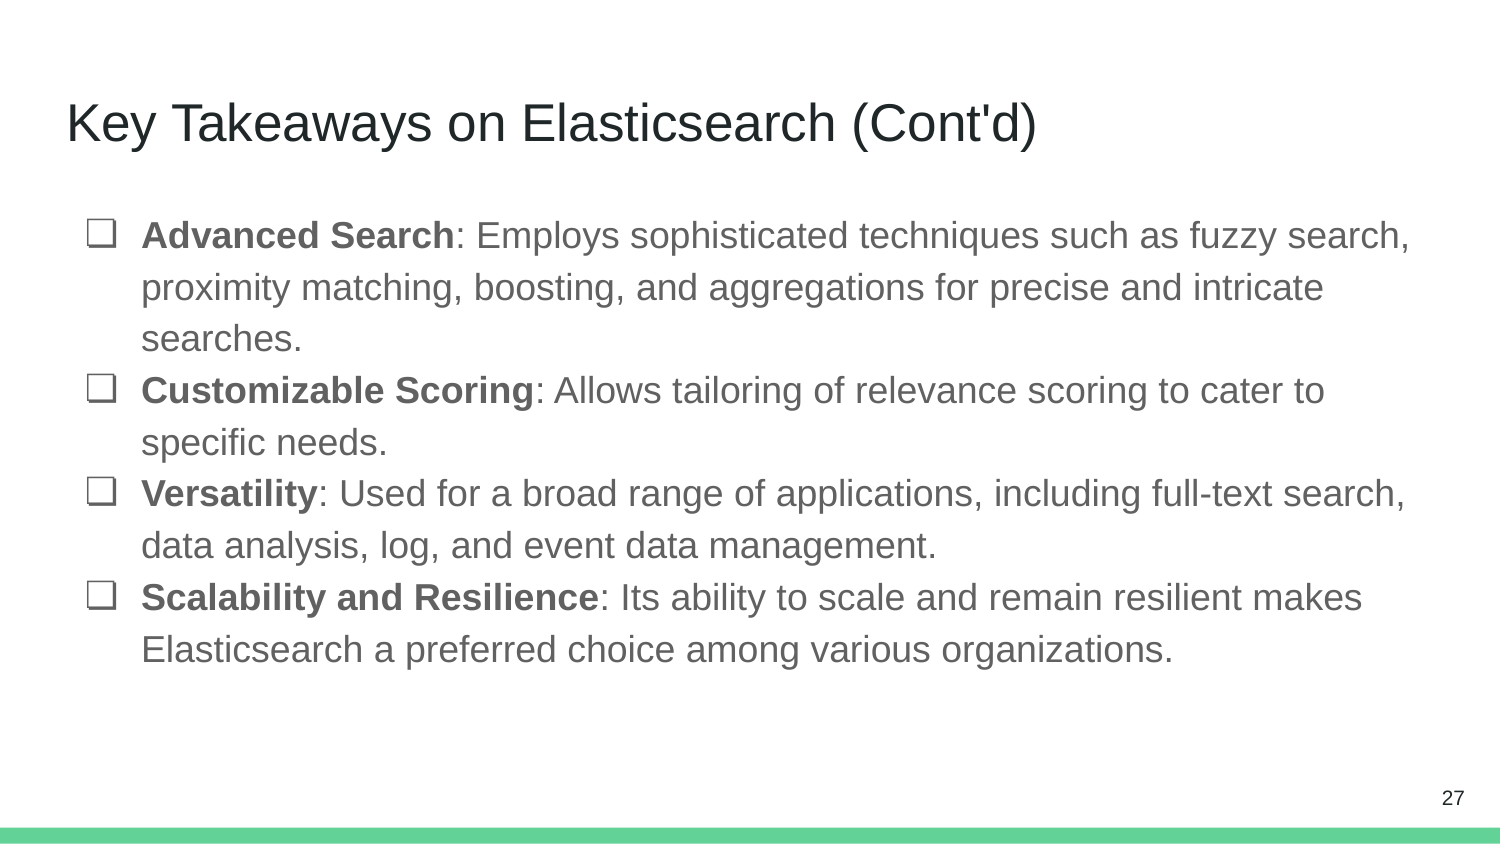

# Key Takeaways on Elasticsearch (Cont'd)

Advanced Search: Employs sophisticated techniques such as fuzzy search, proximity matching, boosting, and aggregations for precise and intricate searches.
Customizable Scoring: Allows tailoring of relevance scoring to cater to specific needs.
Versatility: Used for a broad range of applications, including full-text search, data analysis, log, and event data management.
Scalability and Resilience: Its ability to scale and remain resilient makes Elasticsearch a preferred choice among various organizations.

27